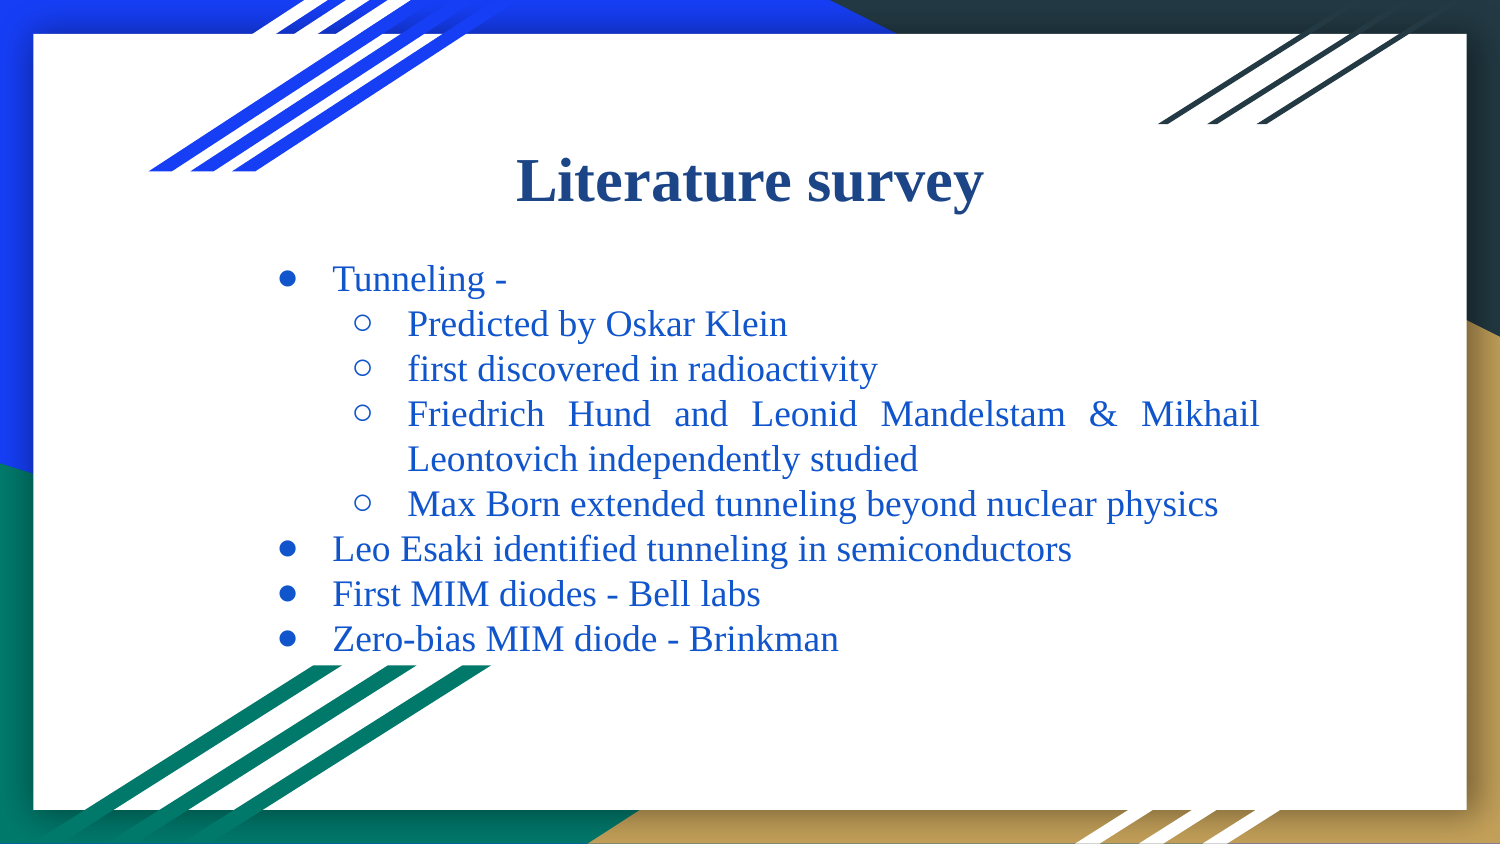

# Literature survey
Tunneling -
Predicted by Oskar Klein
first discovered in radioactivity
Friedrich Hund and Leonid Mandelstam & Mikhail Leontovich independently studied
Max Born extended tunneling beyond nuclear physics
Leo Esaki identified tunneling in semiconductors
First MIM diodes - Bell labs
Zero-bias MIM diode - Brinkman